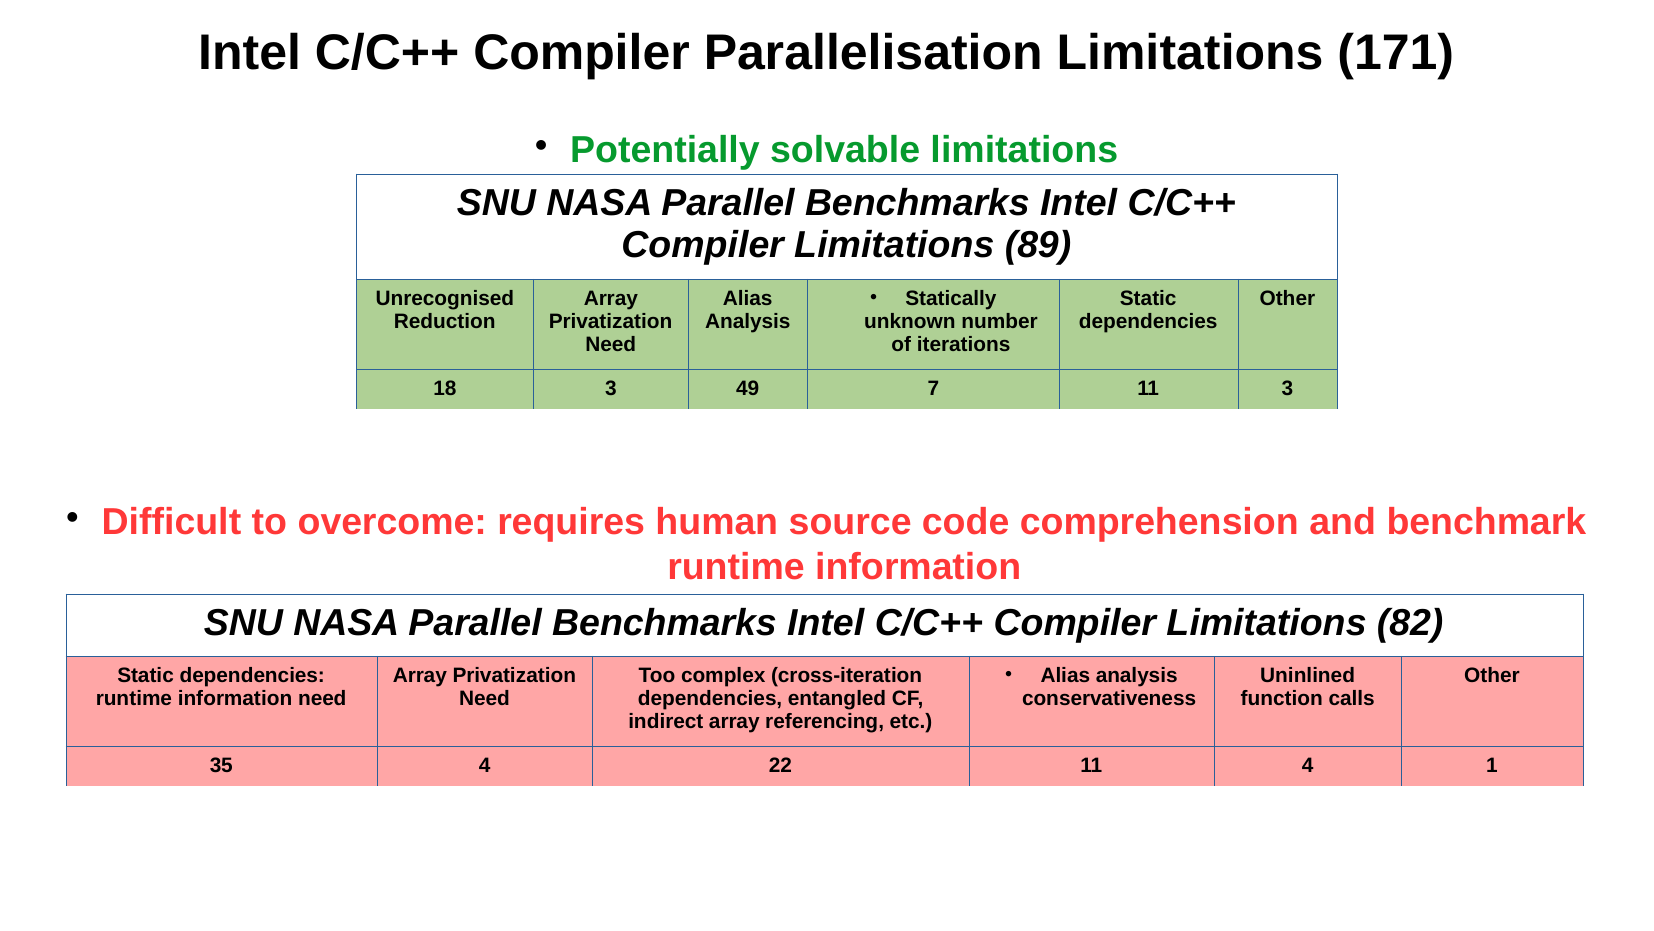

Intel C/C++ Compiler Parallelisation Limitations (171)
Potentially solvable limitations
| SNU NASA Parallel Benchmarks Intel C/C++ Compiler Limitations (89) |  |  |  |  |  |
| --- | --- | --- | --- | --- | --- |
| Unrecognised Reduction | Array Privatization Need | Alias Analysis | Statically unknown number of iterations | Static dependencies | Other |
| 18 | 3 | 49 | 7 | 11 | 3 |
Difficult to overcome: requires human source code comprehension and benchmark runtime information
| SNU NASA Parallel Benchmarks Intel C/C++ Compiler Limitations (82) |  |  |  |  |  |
| --- | --- | --- | --- | --- | --- |
| Static dependencies: runtime information need | Array Privatization Need | Too complex (cross-iteration dependencies, entangled CF, indirect array referencing, etc.) | Alias analysis conservativeness | Uninlined function calls | Other |
| 35 | 4 | 22 | 11 | 4 | 1 |